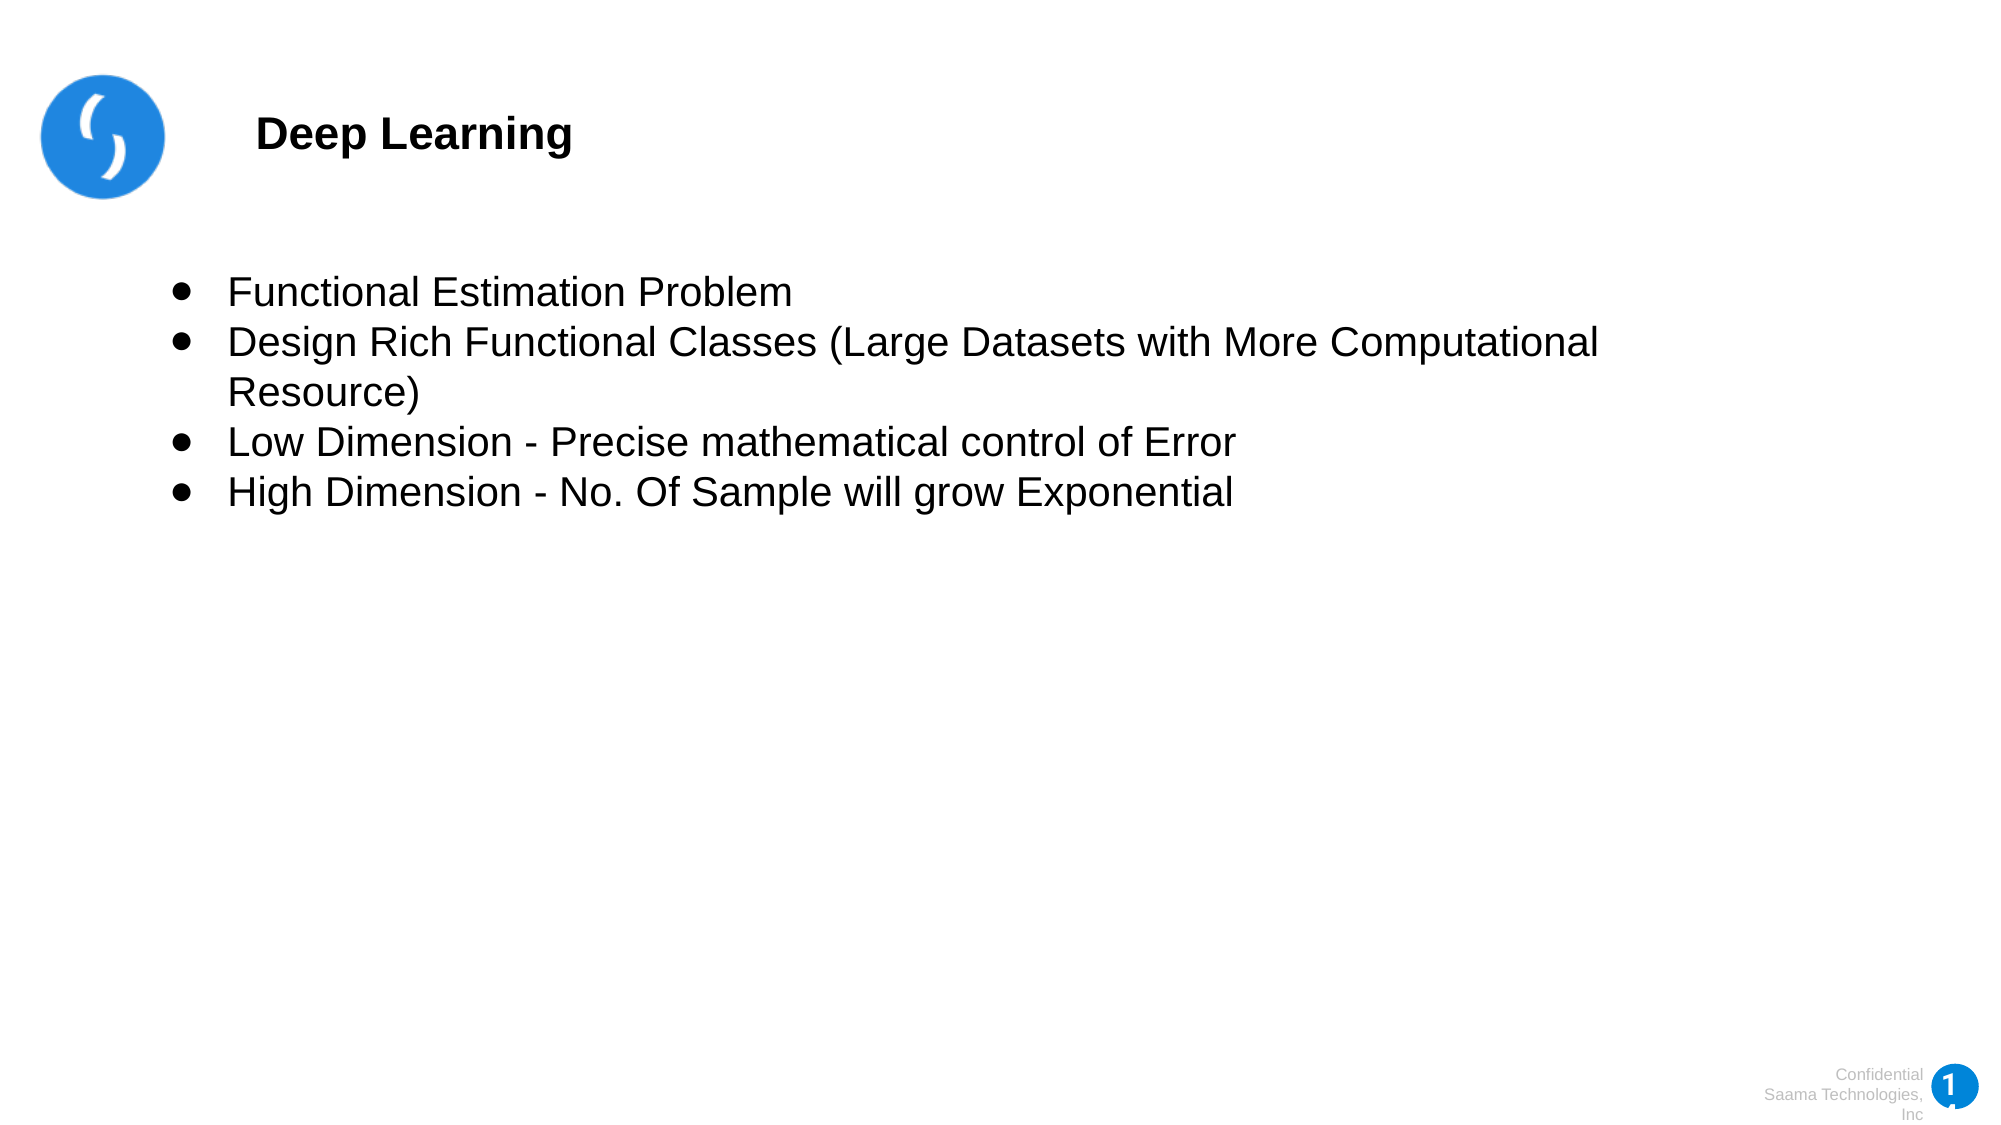

Deep Learning
Functional Estimation Problem
Design Rich Functional Classes (Large Datasets with More Computational Resource)
Low Dimension - Precise mathematical control of Error
High Dimension - No. Of Sample will grow Exponential
14